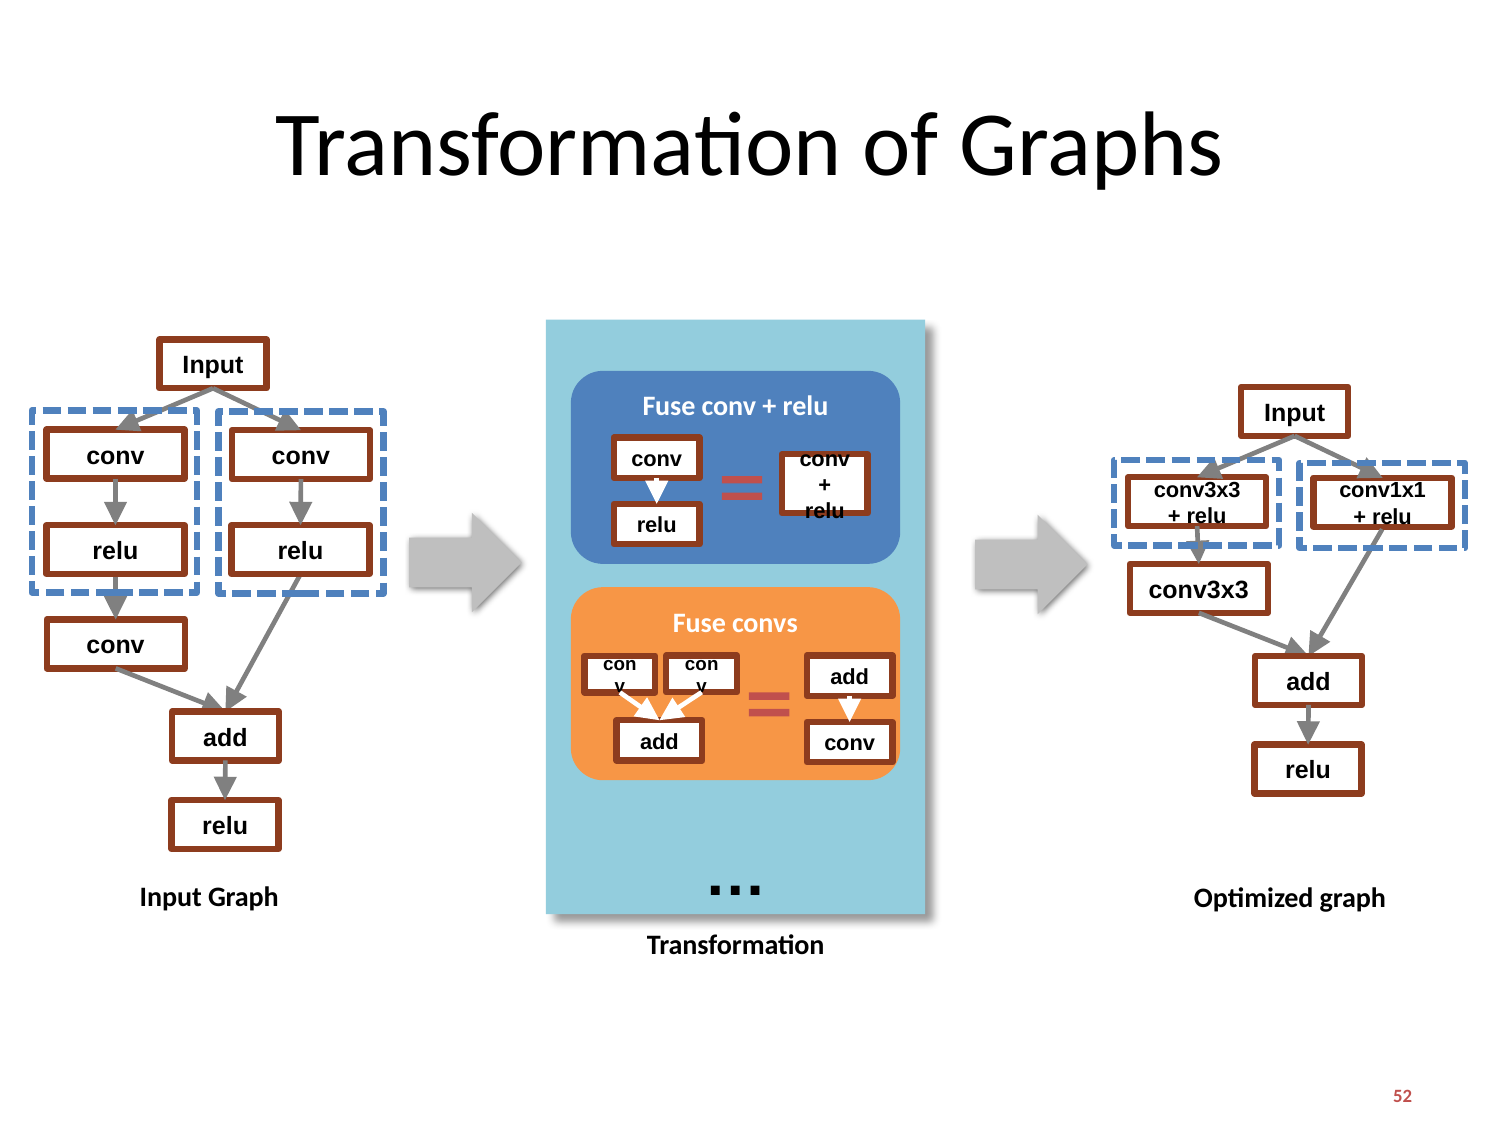

# Transformation of Graphs

Input
Fuse conv + relu
conv
conv
+ relu

relu
Input
conv3x3
+ relu
conv1x1
+ relu
conv3x3
add
relu

conv
conv

relu
relu
Fuse convs
conv
add
conv

add
conv
conv
add
relu
…
Input Graph
Optimized graph
Transformation
52
52